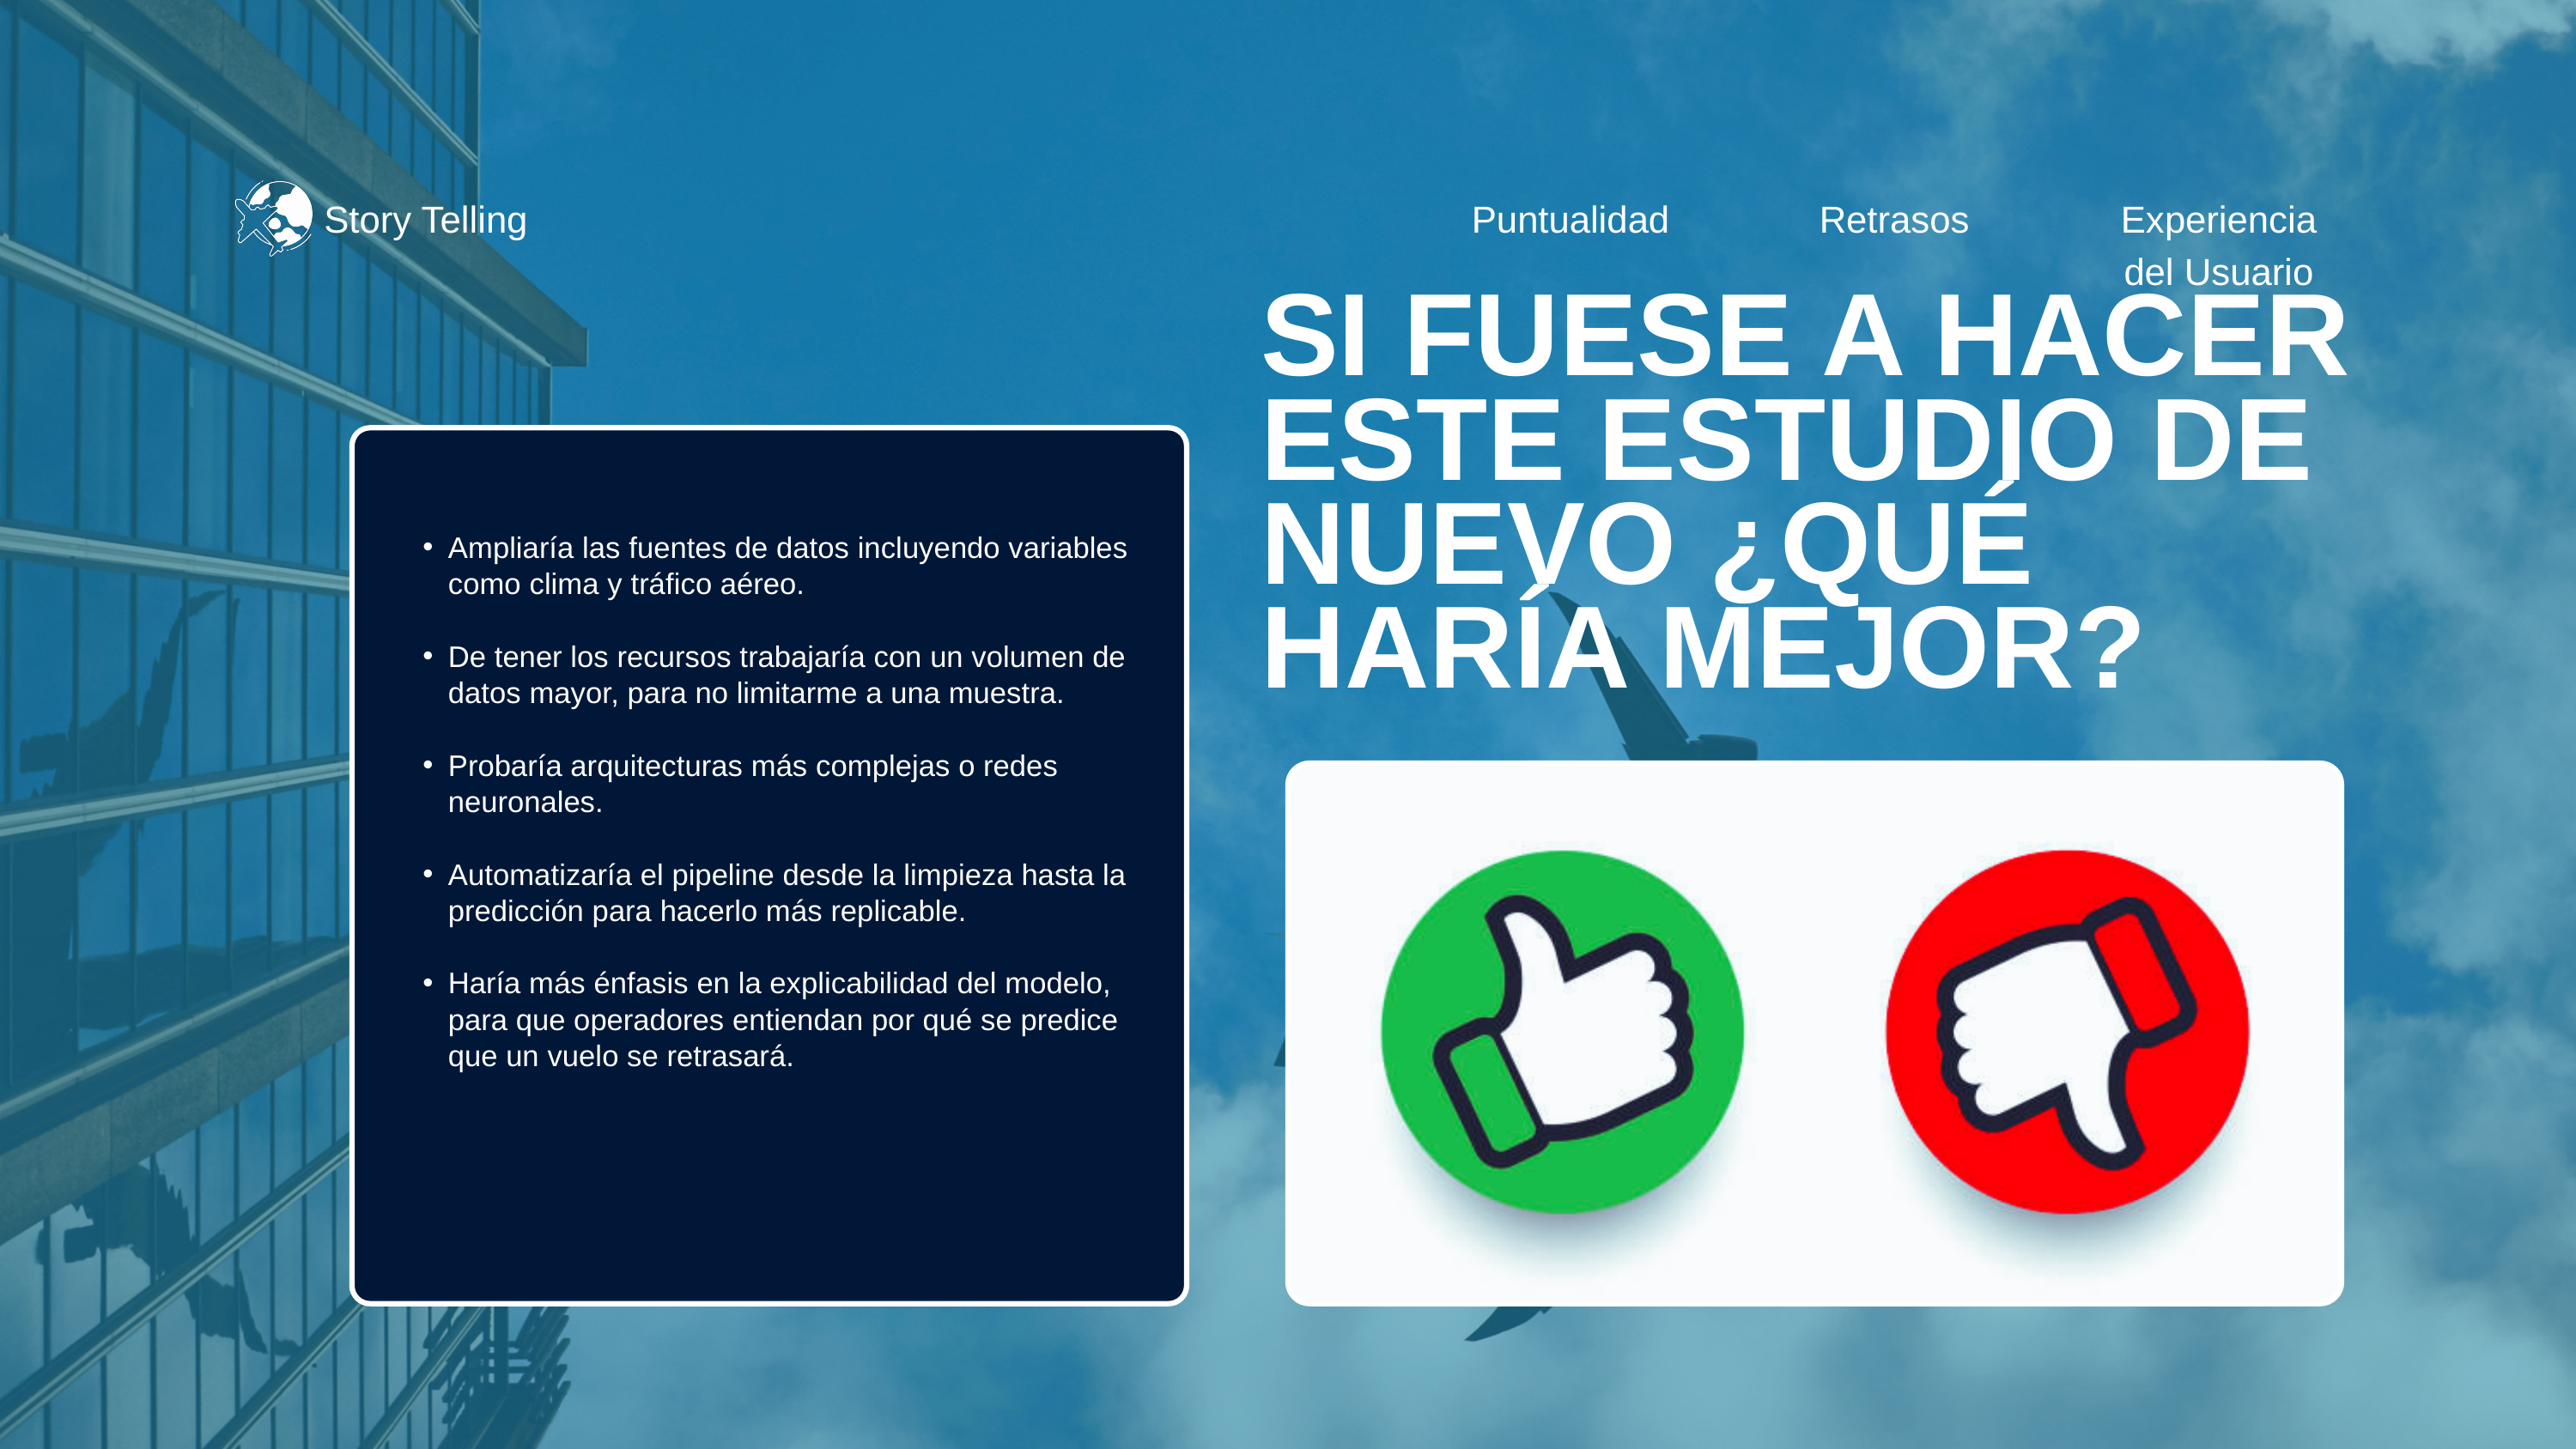

Story Telling
Puntualidad
Retrasos
Experiencia del Usuario
SI FUESE A HACER ESTE ESTUDIO DE NUEVO ¿QUÉ HARÍA MEJOR?

Ampliaría las fuentes de datos incluyendo variables  como clima y tráfico aéreo.

De tener los recursos trabajaría con un volumen de datos mayor, para no limitarme a una muestra.

Probaría arquitecturas más complejas o redes neuronales.

Automatizaría el pipeline desde la limpieza hasta la predicción para hacerlo más replicable.

Haría más énfasis en la explicabilidad del modelo, para que operadores entiendan por qué se predice que un vuelo se retrasará.